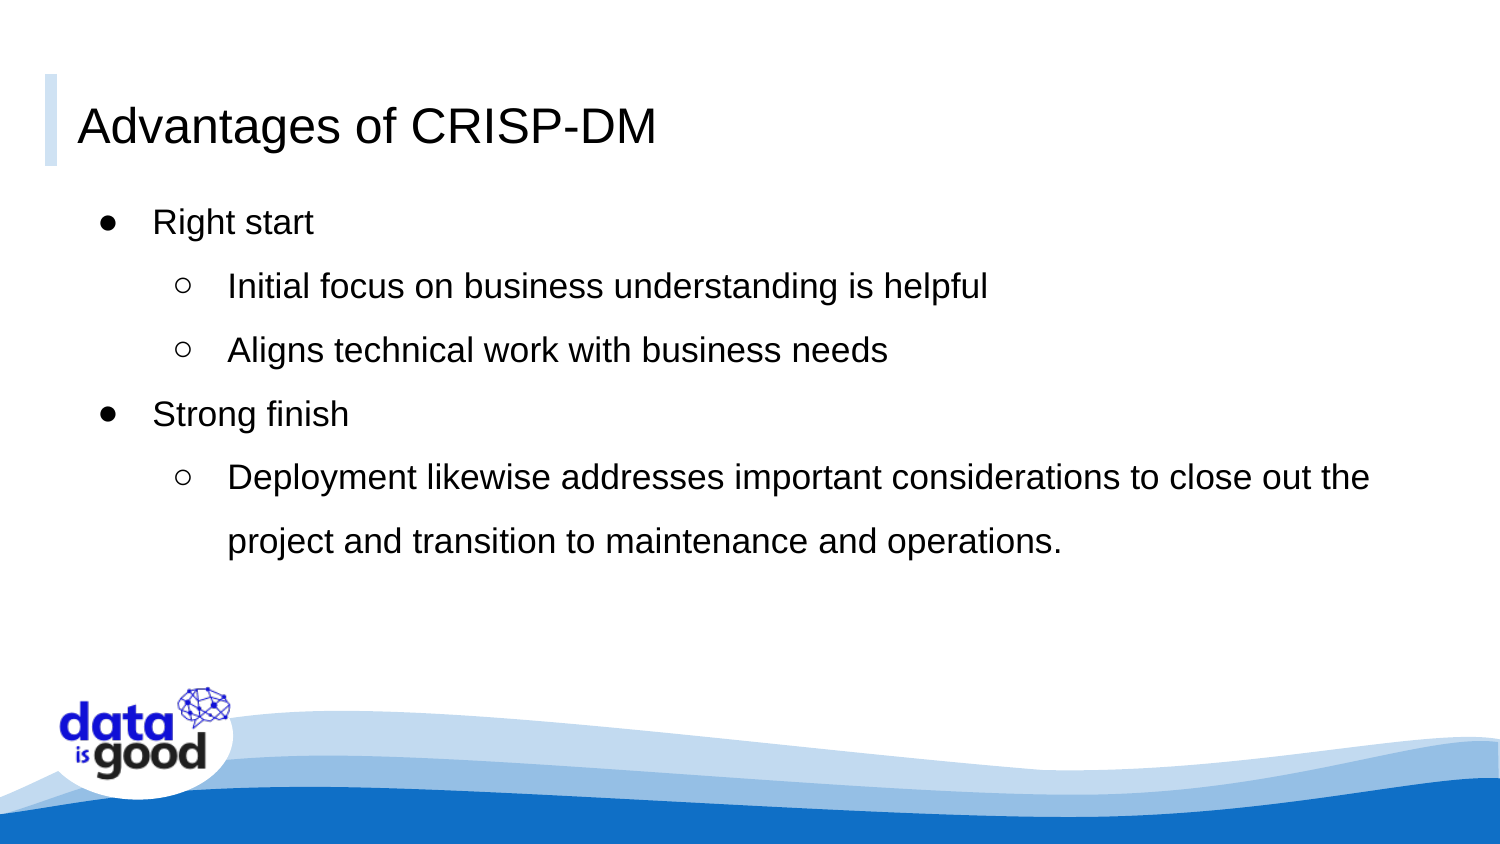

# Advantages of CRISP-DM
Right start
Initial focus on business understanding is helpful
Aligns technical work with business needs
Strong finish
Deployment likewise addresses important considerations to close out the project and transition to maintenance and operations.